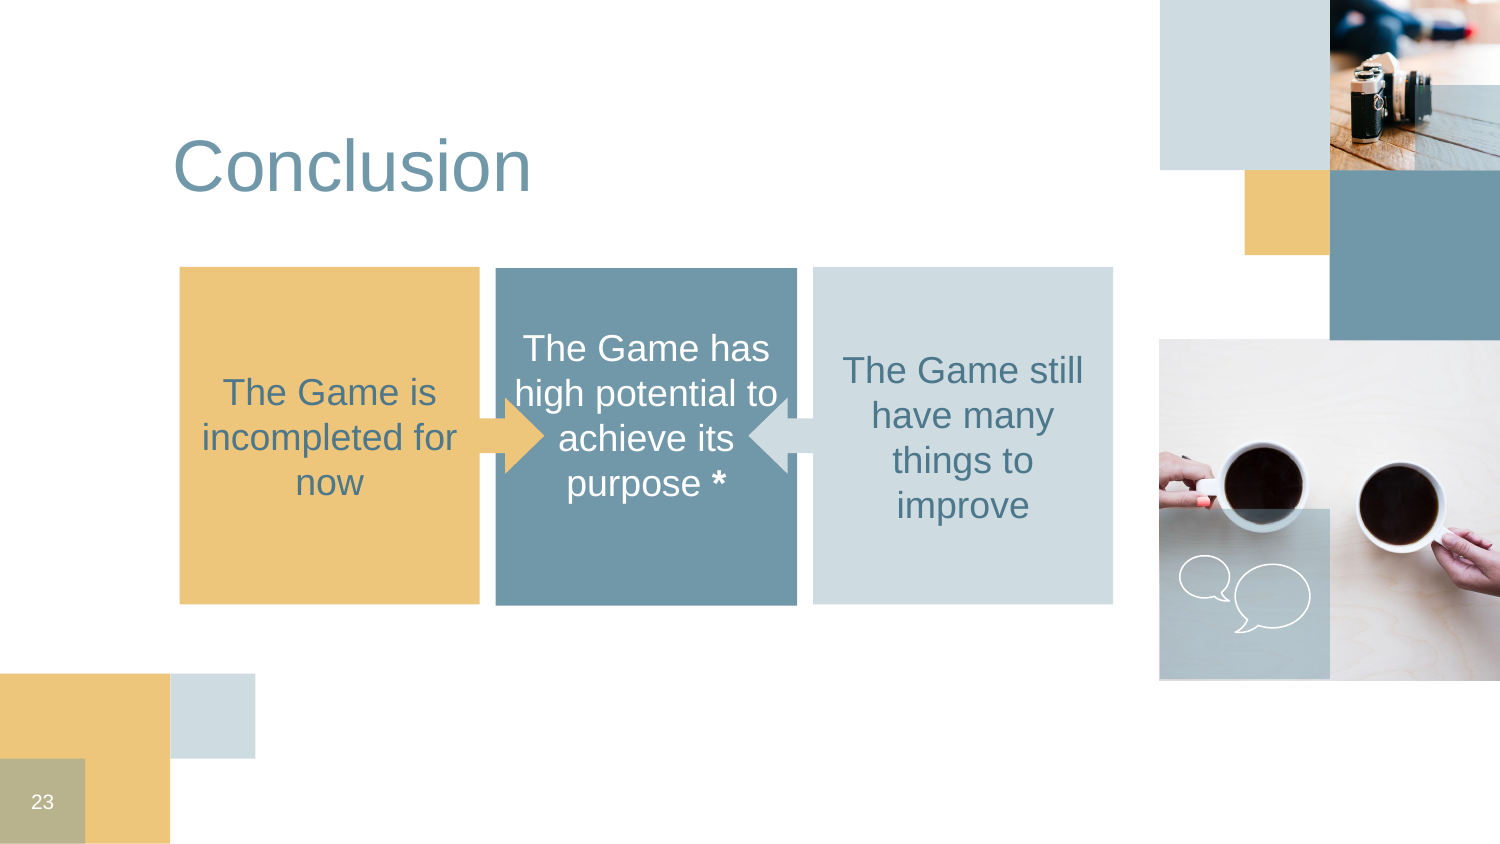

# Conclusion
The Game is incompleted for now
The Game still have many things to improve
The Game has high potential to achieve its purpose *

23